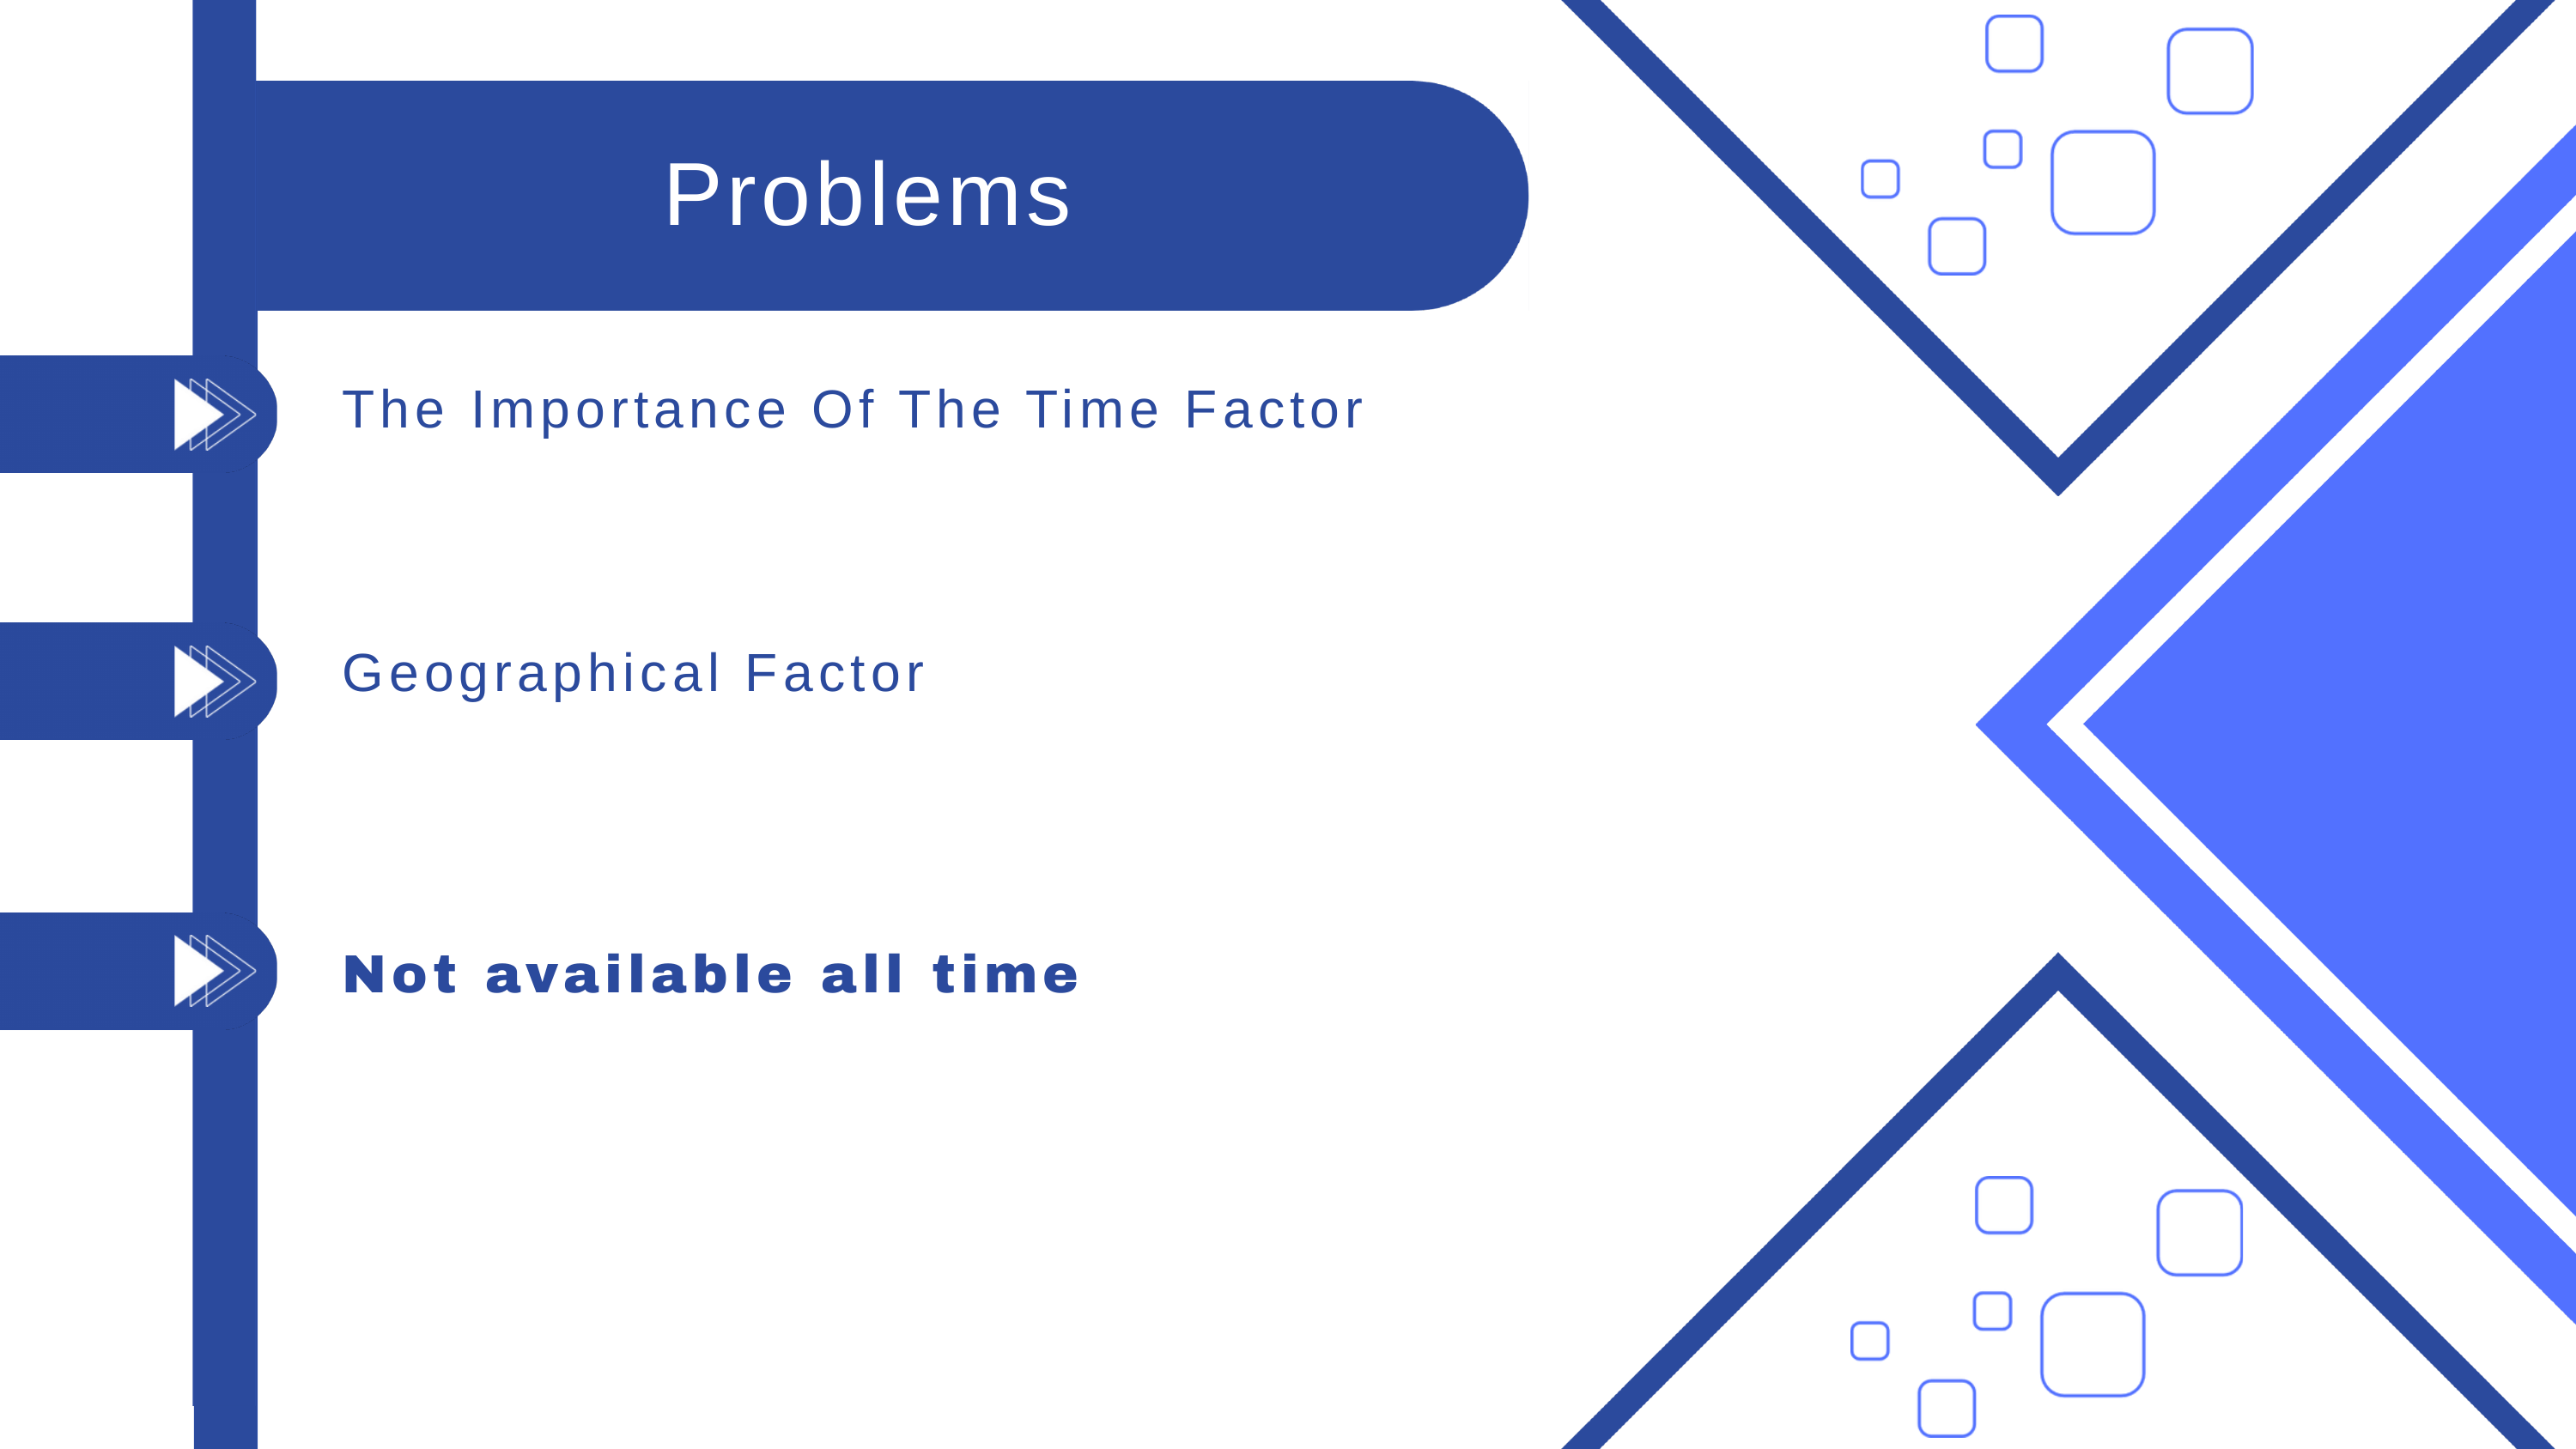

Problems

The Importance Of The Time Factor

Geographical Factor

Not available all time​